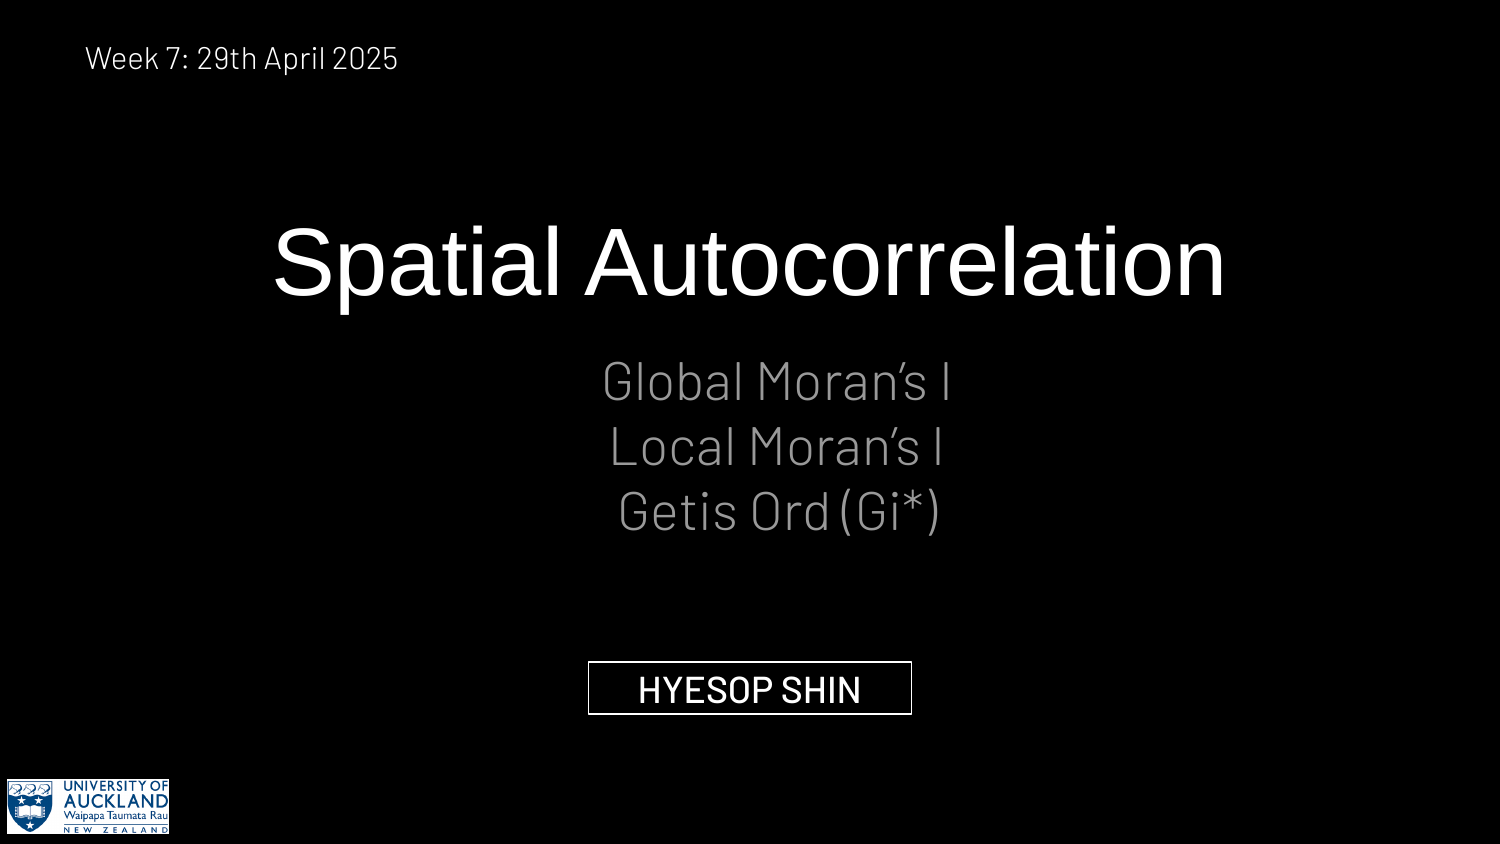

Week 7: 29th April 2025
# Spatial Autocorrelation
Global Moran’s I
Local Moran’s I
Getis Ord (Gi*)

HYESOP SHIN